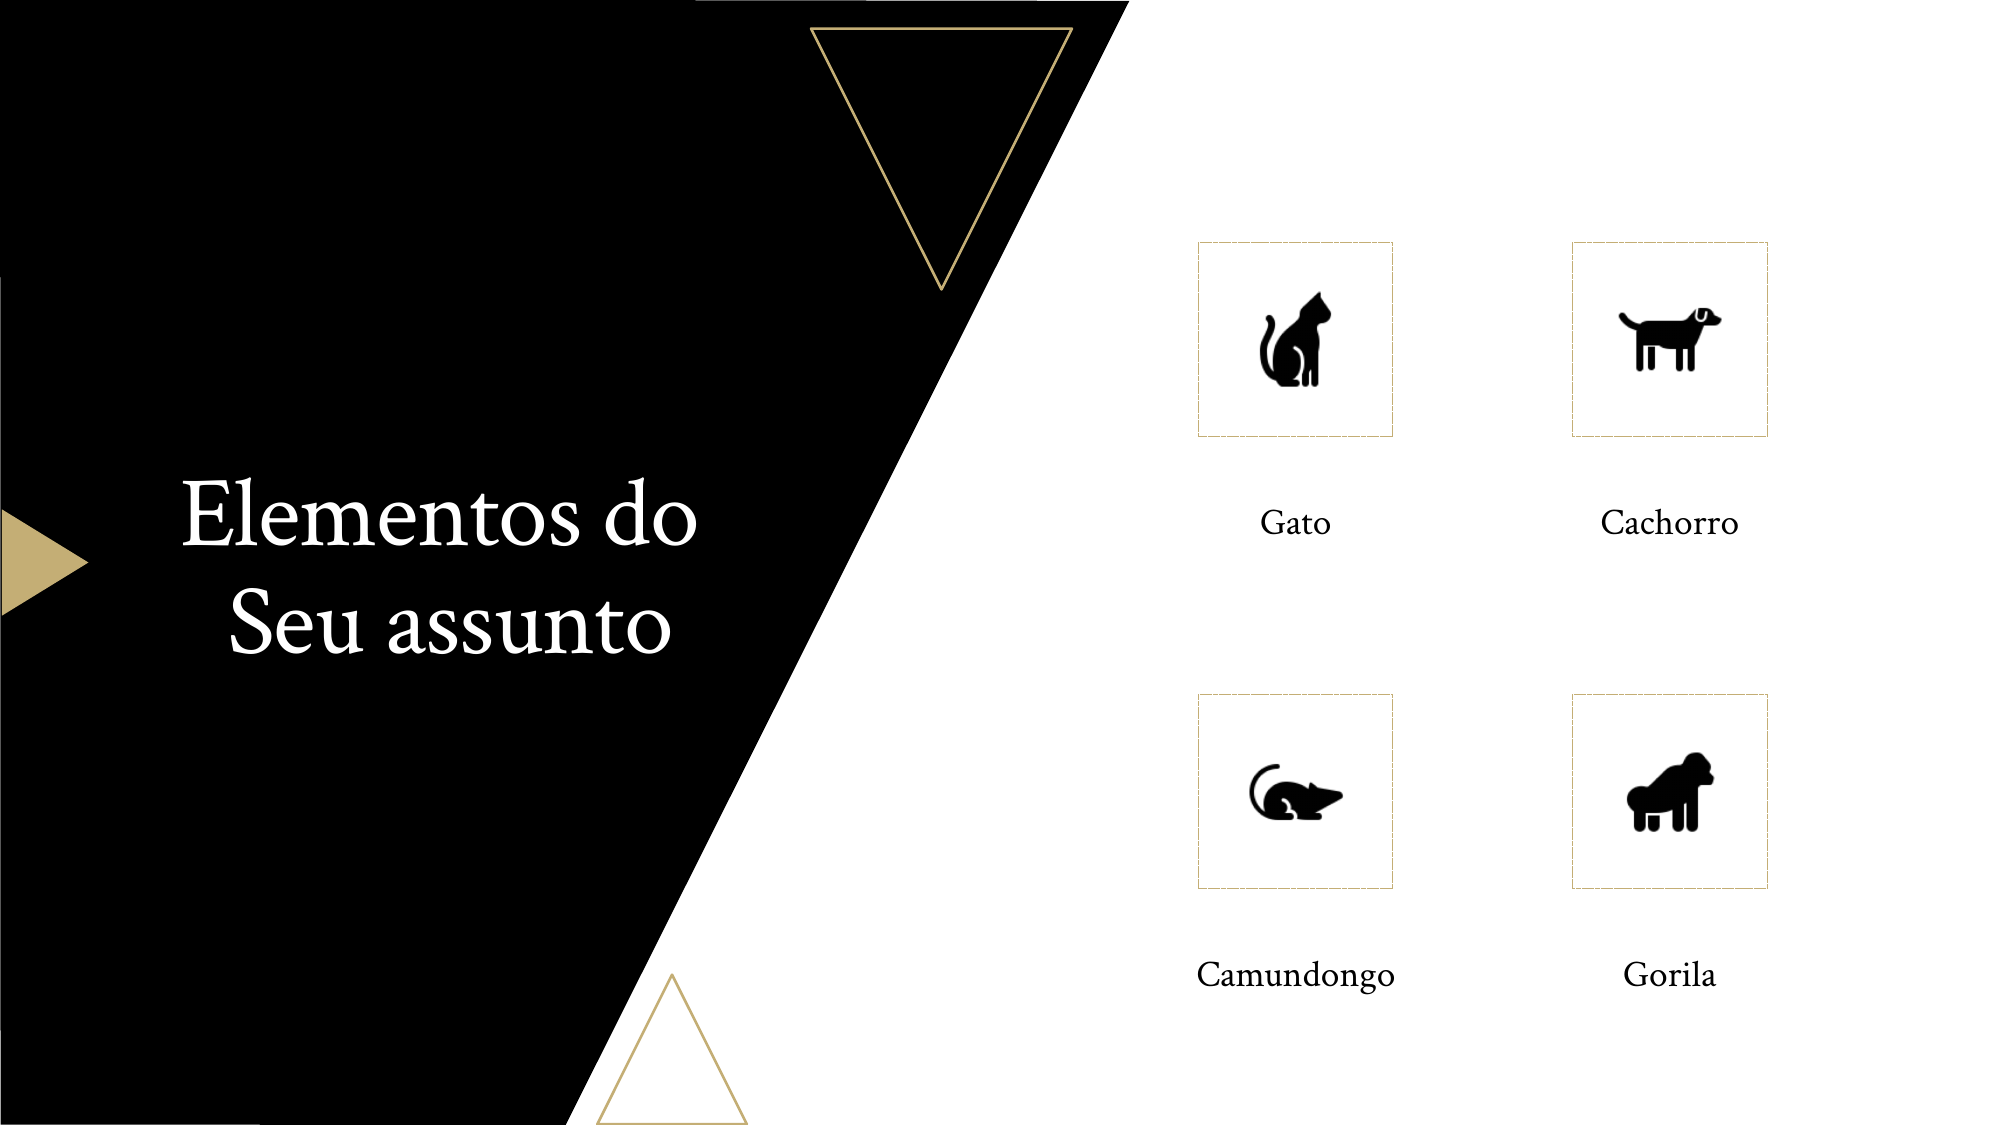

Gato
Cachorro
Camundongo
Gorila
# Elementos do Seu assunto